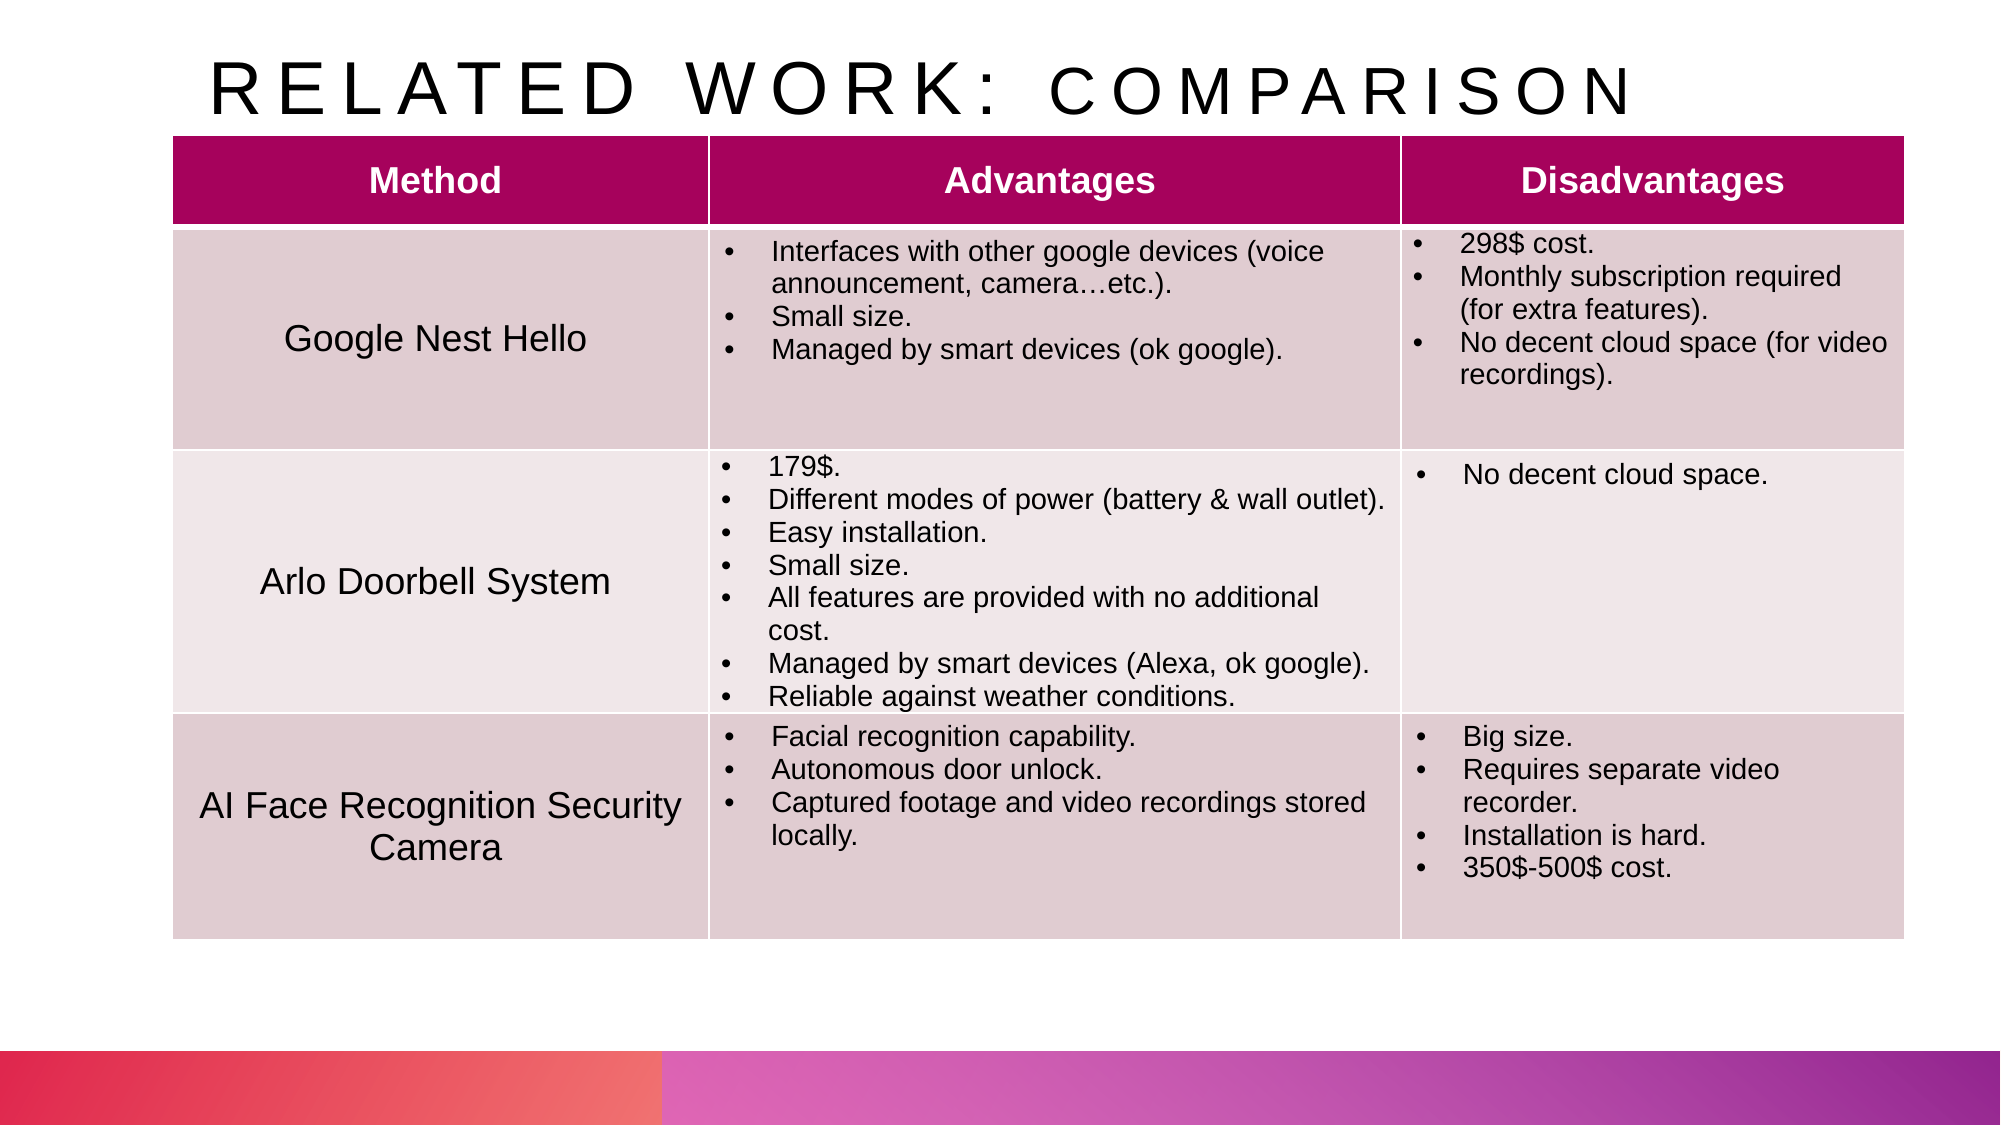

# Related work: Comparison
| Method | Advantages | Disadvantages |
| --- | --- | --- |
| Google Nest Hello | Interfaces with other google devices (voice announcement, camera…etc.). Small size. Managed by smart devices (ok google). | 298$ cost. Monthly subscription required (for extra features). No decent cloud space (for video recordings). |
| Arlo Doorbell System | 179$. Different modes of power (battery & wall outlet). Easy installation. Small size. All features are provided with no additional cost. Managed by smart devices (Alexa, ok google). Reliable against weather conditions. | No decent cloud space. |
| AI Face Recognition Security Camera | Facial recognition capability. Autonomous door unlock. Captured footage and video recordings stored locally. | Big size. Requires separate video recorder. Installation is hard. 350$-500$ cost. |

10